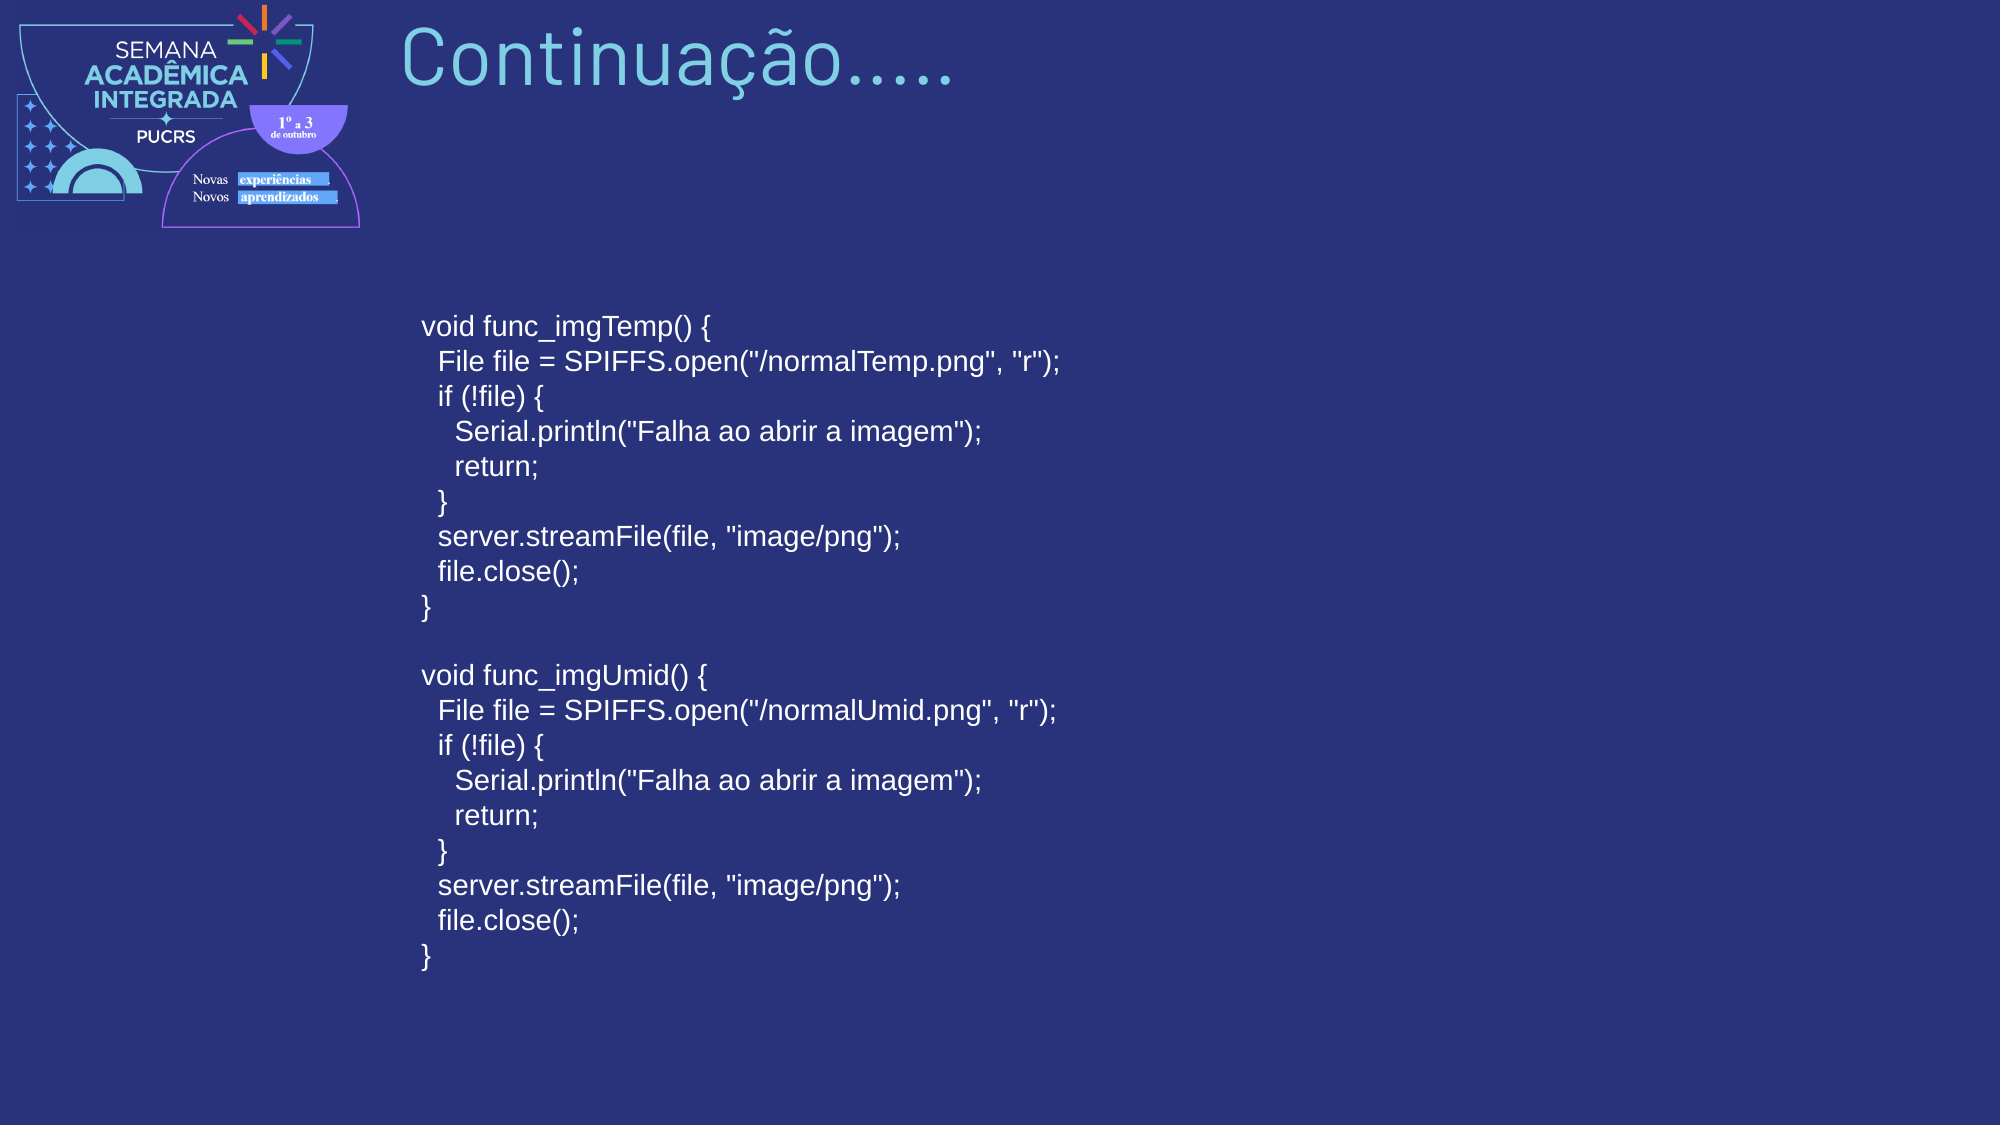

# Continuação.....
void func_imgTemp() {
  File file = SPIFFS.open("/normalTemp.png", "r");
  if (!file) {
    Serial.println("Falha ao abrir a imagem");
    return;
  }
  server.streamFile(file, "image/png");
  file.close();
}
void func_imgUmid() {
  File file = SPIFFS.open("/normalUmid.png", "r");
  if (!file) {
    Serial.println("Falha ao abrir a imagem");
    return;
  }
  server.streamFile(file, "image/png");
  file.close();
}